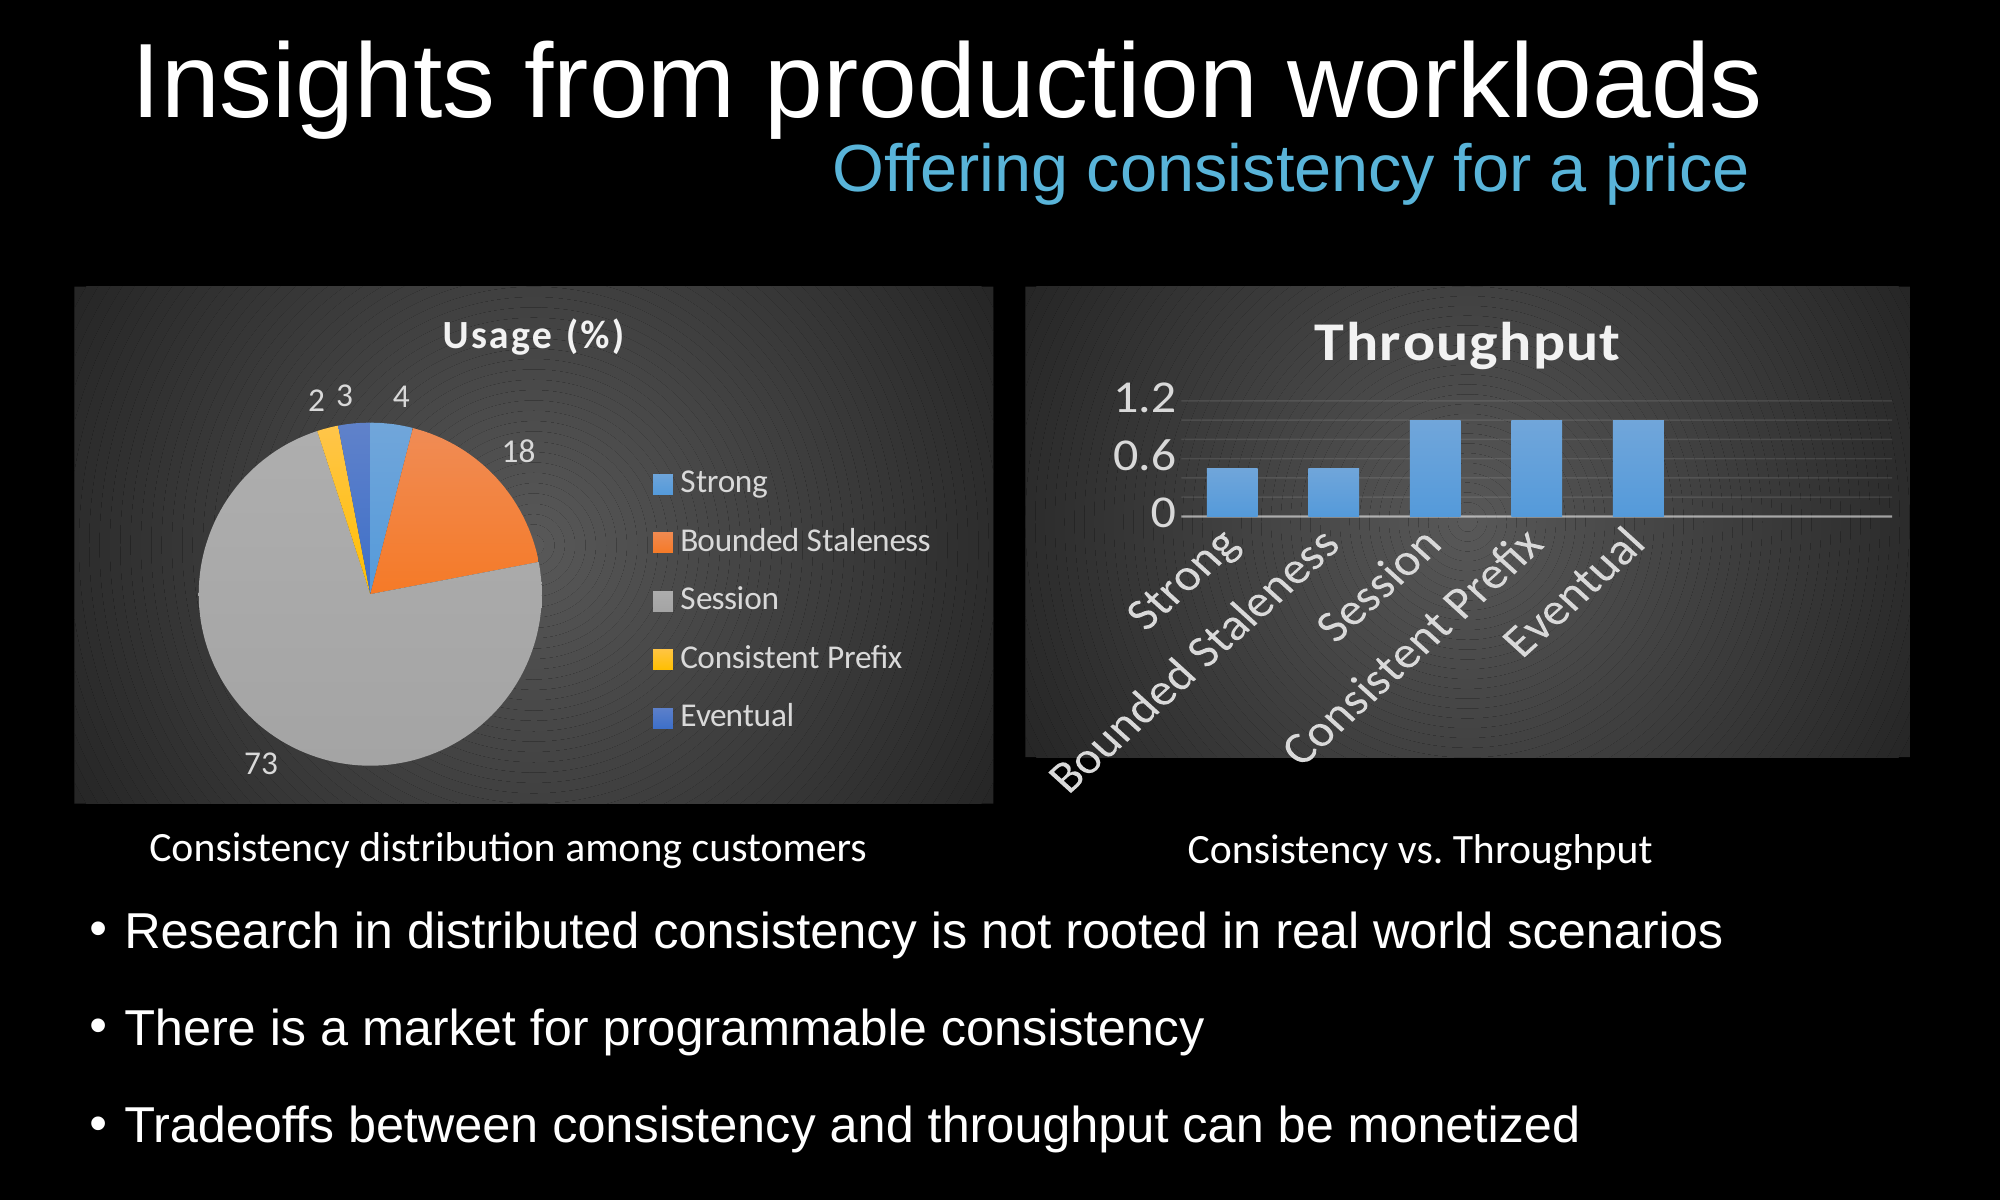

# Insights from production workloads
Offering consistency for a price

### Chart:

| Category | Usage (%) |
|---|---|
| Strong | 4.0 |
| Bounded Staleness | 18.0 |
| Session | 73.0 |
| Consistent Prefix | 2.0 |
| Eventual | 3.0 |

### Chart:

| Category | Throughput |
|---|---|
| Strong | 0.5 |
| Bounded Staleness | 0.5 |
| Session | 1.0 |
| Consistent Prefix | 1.0 |
| Eventual | 1.0 |
Consistency distribution among customers
Consistency vs. Throughput
Research in distributed consistency is not rooted in real world scenarios
There is a market for programmable consistency
Tradeoffs between consistency and throughput can be monetized